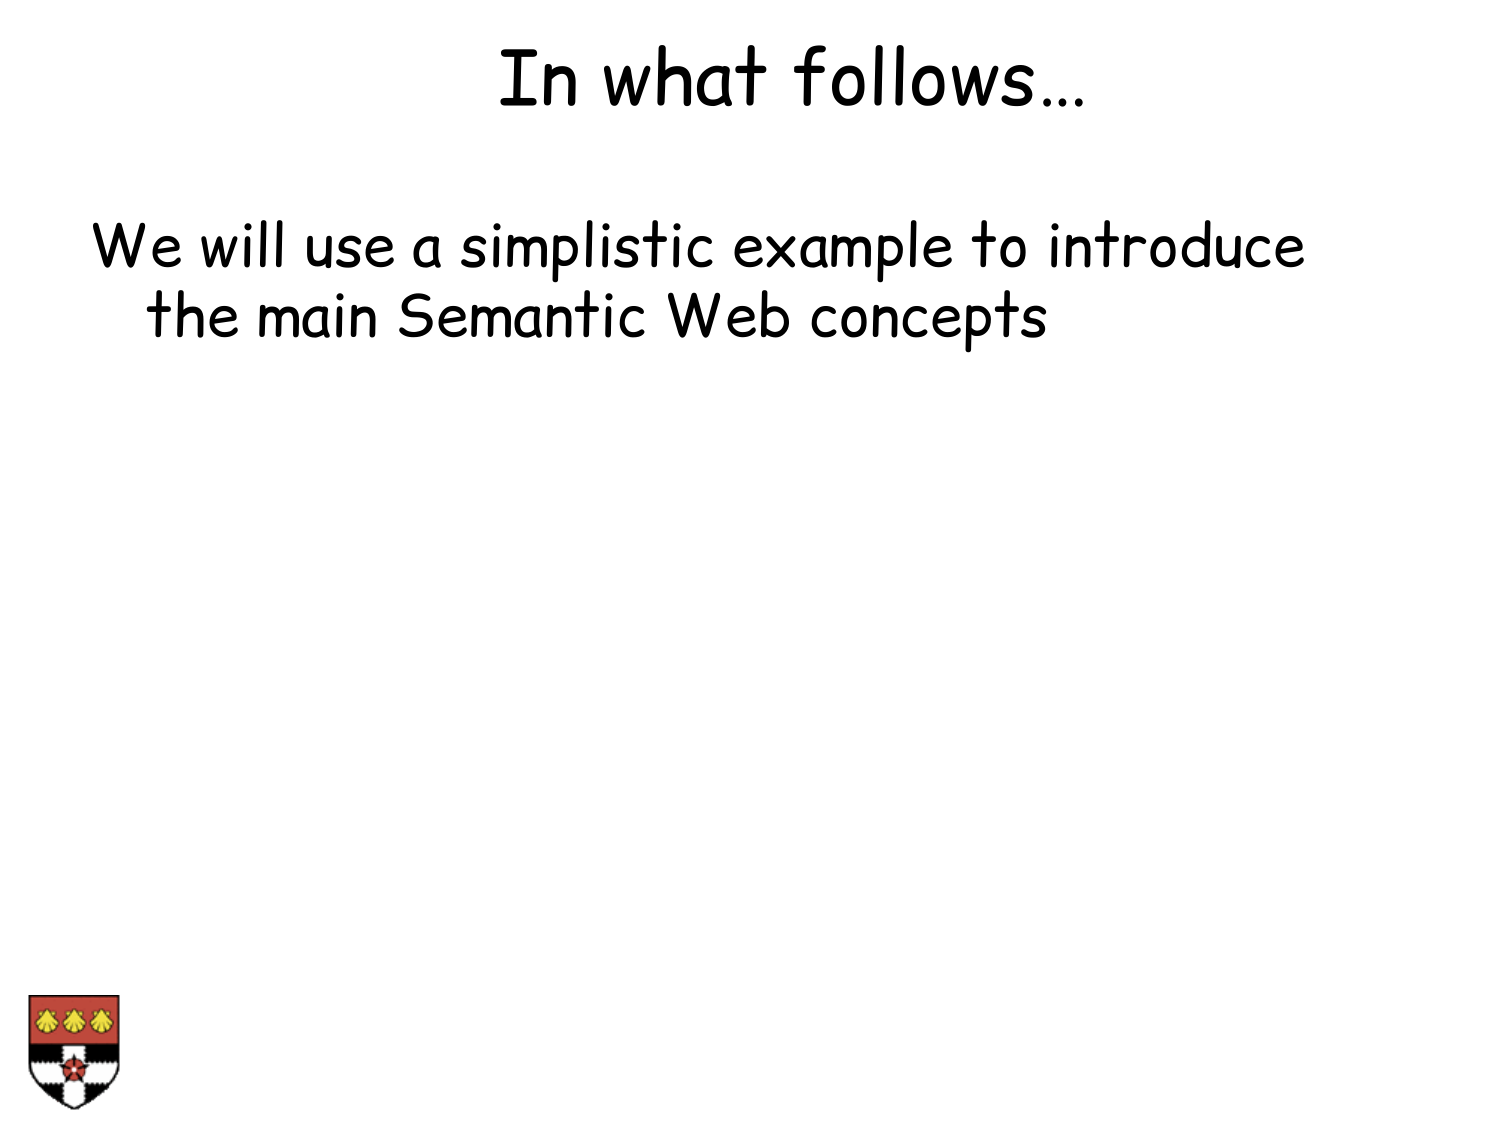

# In what follows…
We will use a simplistic example to introduce the main Semantic Web concepts